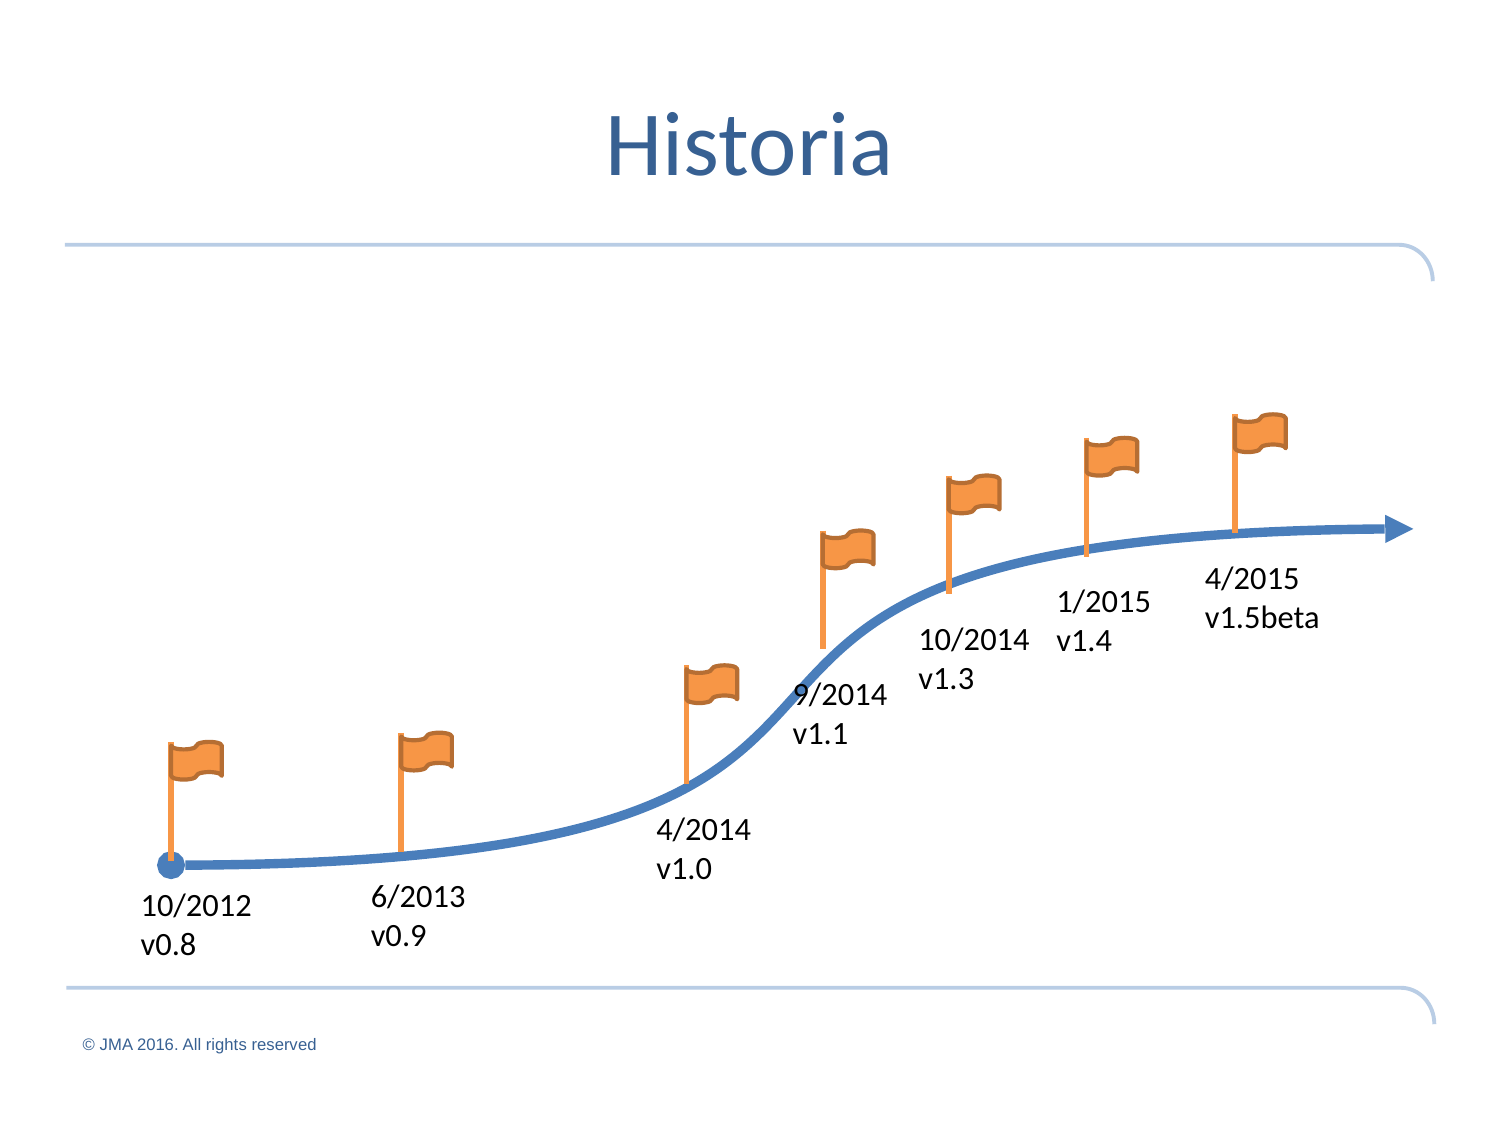

# Historia

4/2015 v1.5beta

1/2015 v1.4

10/2014 v1.3

9/2014 v1.1

4/2014 v1.0

6/2013 v0.9

10/2012
v0.8